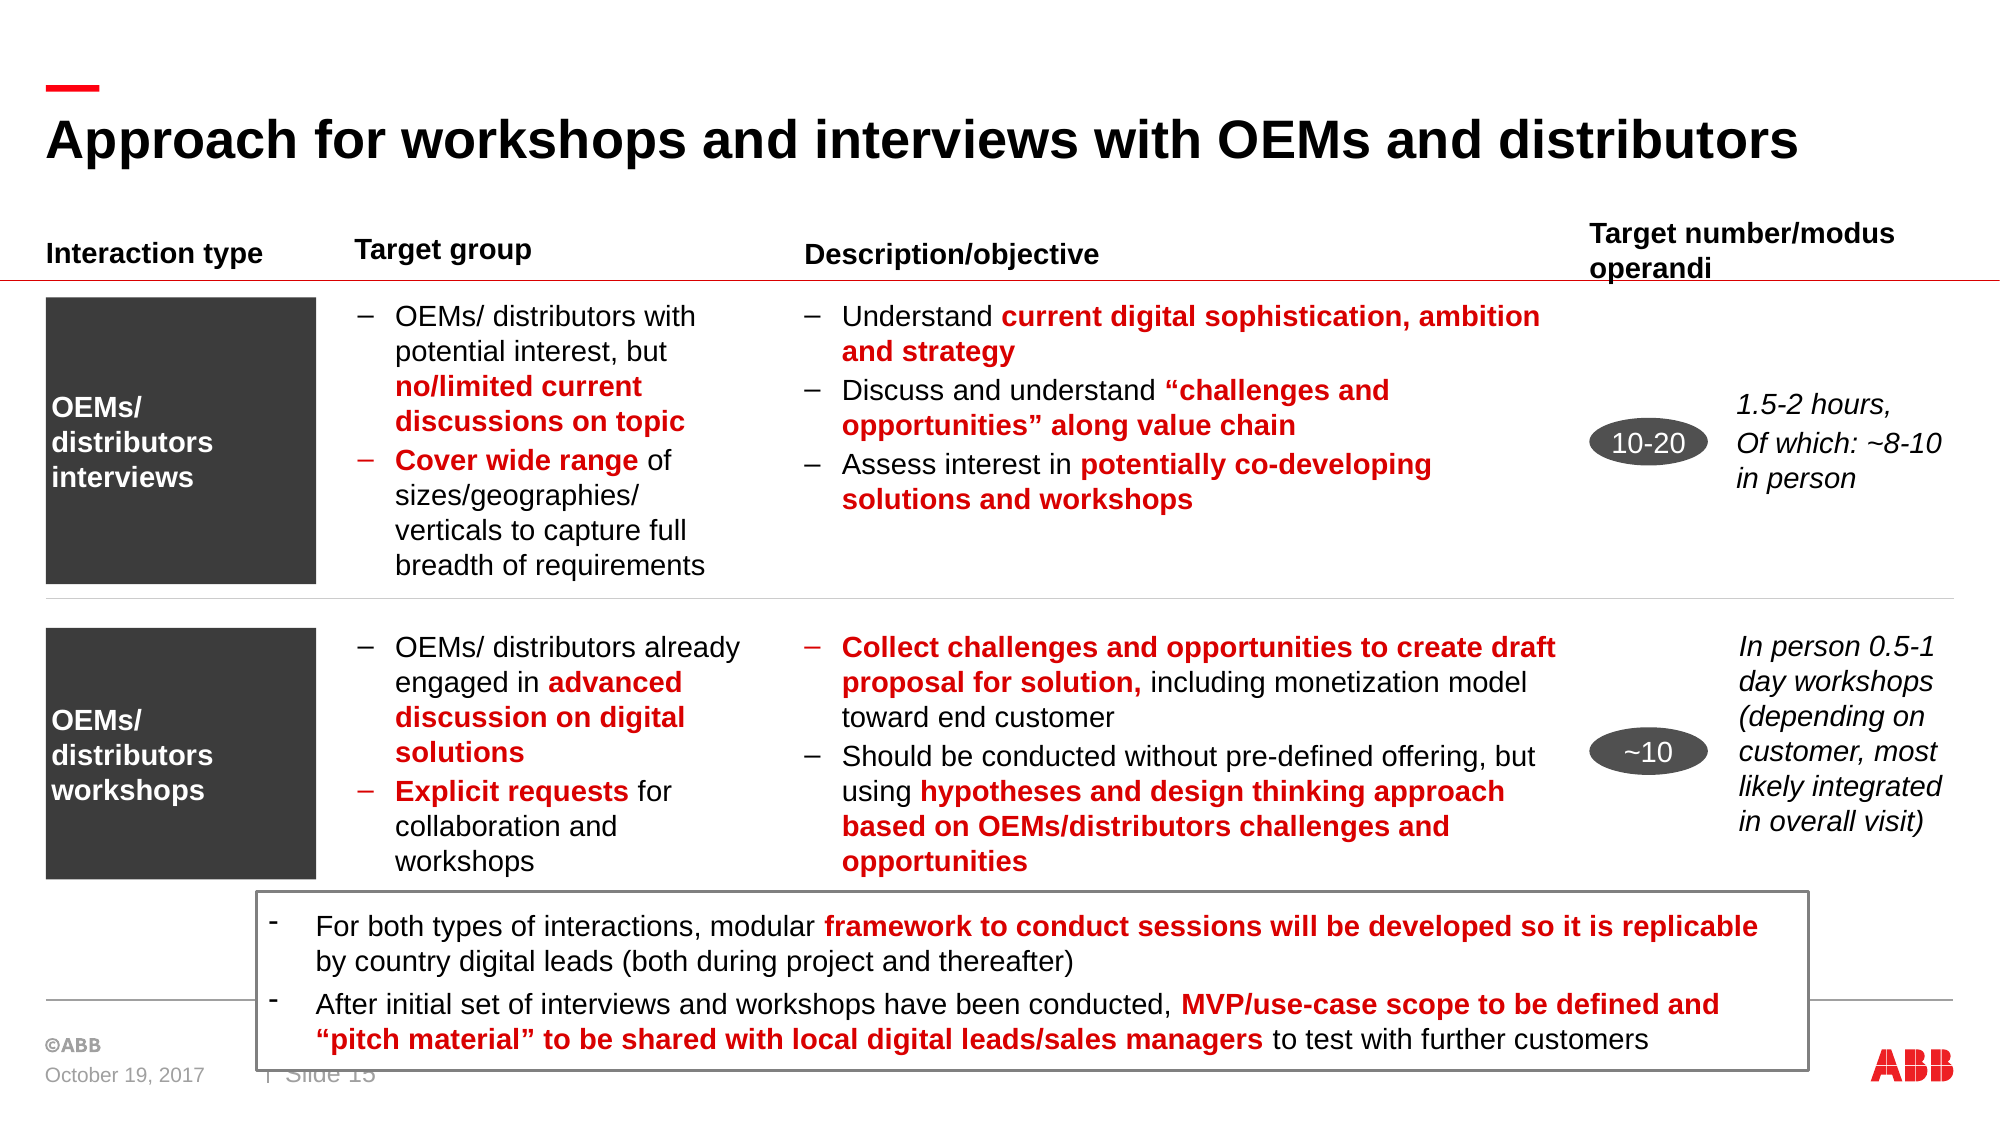

# Approach for workshops and interviews with OEMs and distributors
Interaction type
Target group
Description/objective
Target number/modus operandi
OEMs/ distributors interviews
OEMs/ distributors with potential interest, but no/limited current discussions on topic
Cover wide range of sizes/geographies/ verticals to capture full breadth of requirements
Understand current digital sophistication, ambition and strategy
Discuss and understand “challenges and opportunities” along value chain
Assess interest in potentially co-developing solutions and workshops
1.5-2 hours,
Of which: ~8-10 in person
10-20
In person 0.5-1 day workshops (depending on customer, most likely integrated in overall visit)
OEMs/ distributors workshops
OEMs/ distributors already engaged in advanced discussion on digital solutions
Explicit requests for collaboration and workshops
Collect challenges and opportunities to create draft proposal for solution, including monetization model toward end customer
Should be conducted without pre-defined offering, but using hypotheses and design thinking approach based on OEMs/distributors challenges and opportunities
~10
For both types of interactions, modular framework to conduct sessions will be developed so it is replicable by country digital leads (both during project and thereafter)
After initial set of interviews and workshops have been conducted, MVP/use-case scope to be defined and “pitch material” to be shared with local digital leads/sales managers to test with further customers